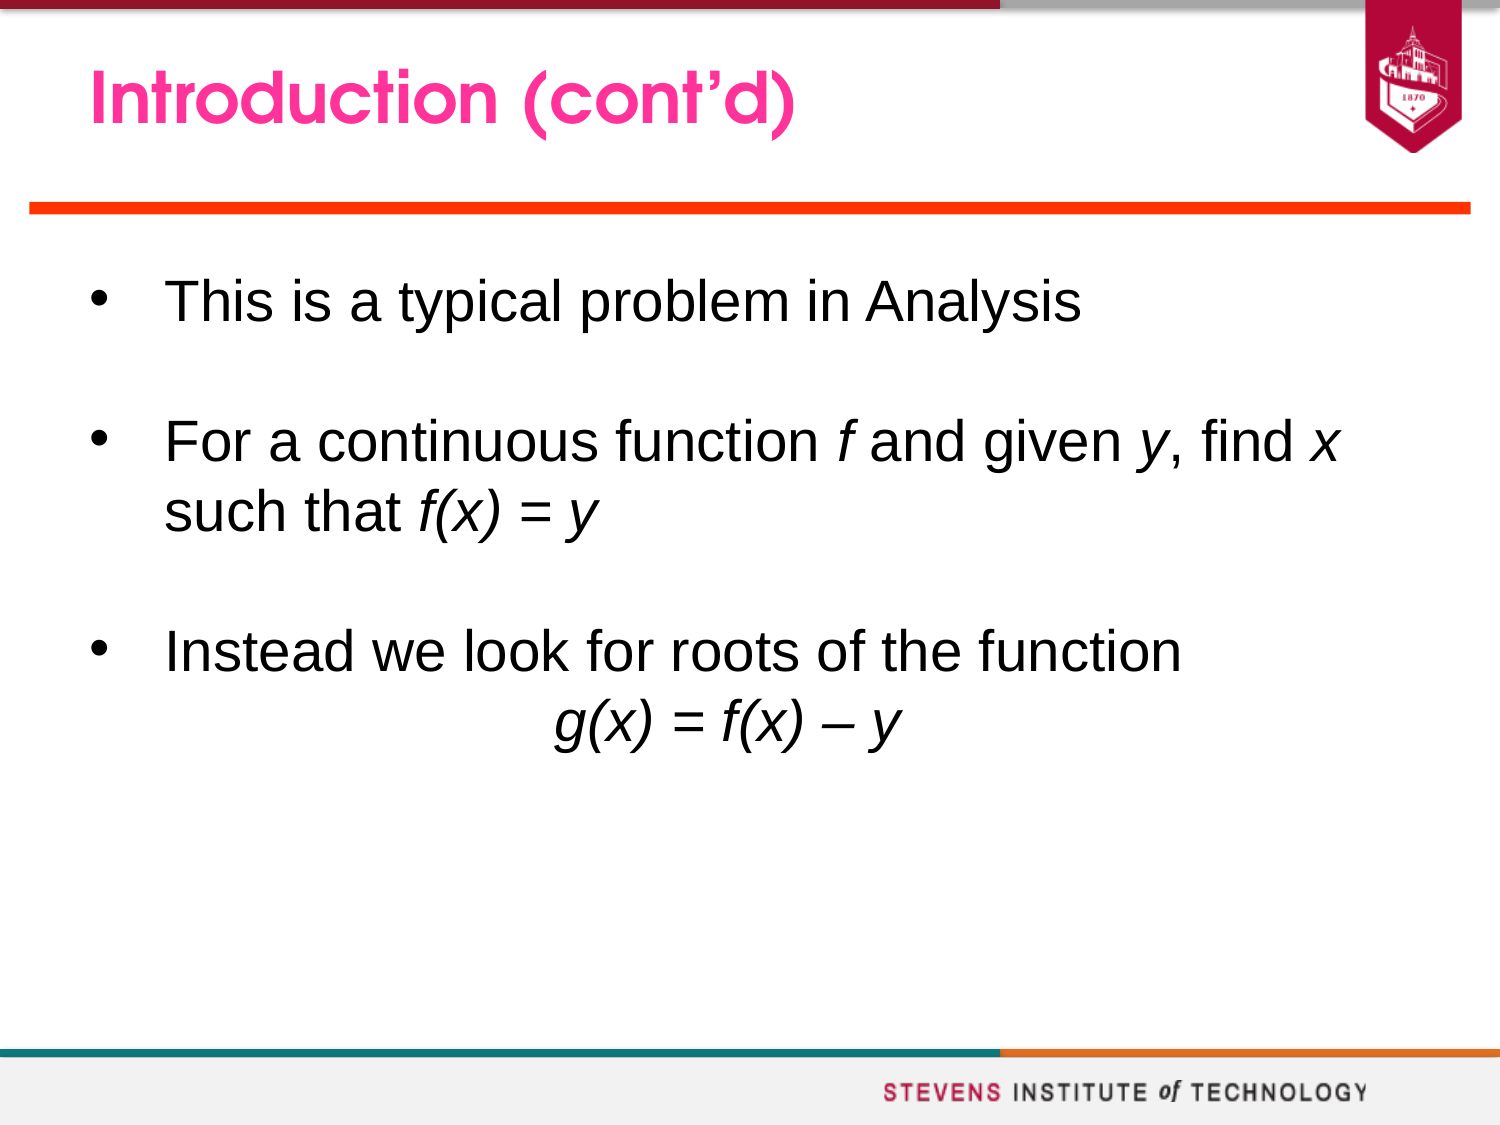

# Introduction (cont’d)

This is a typical problem in Analysis
For a continuous function f and given y, find x such that f(x) = y
Instead we look for roots of the function
                        g(x) = f(x) – y